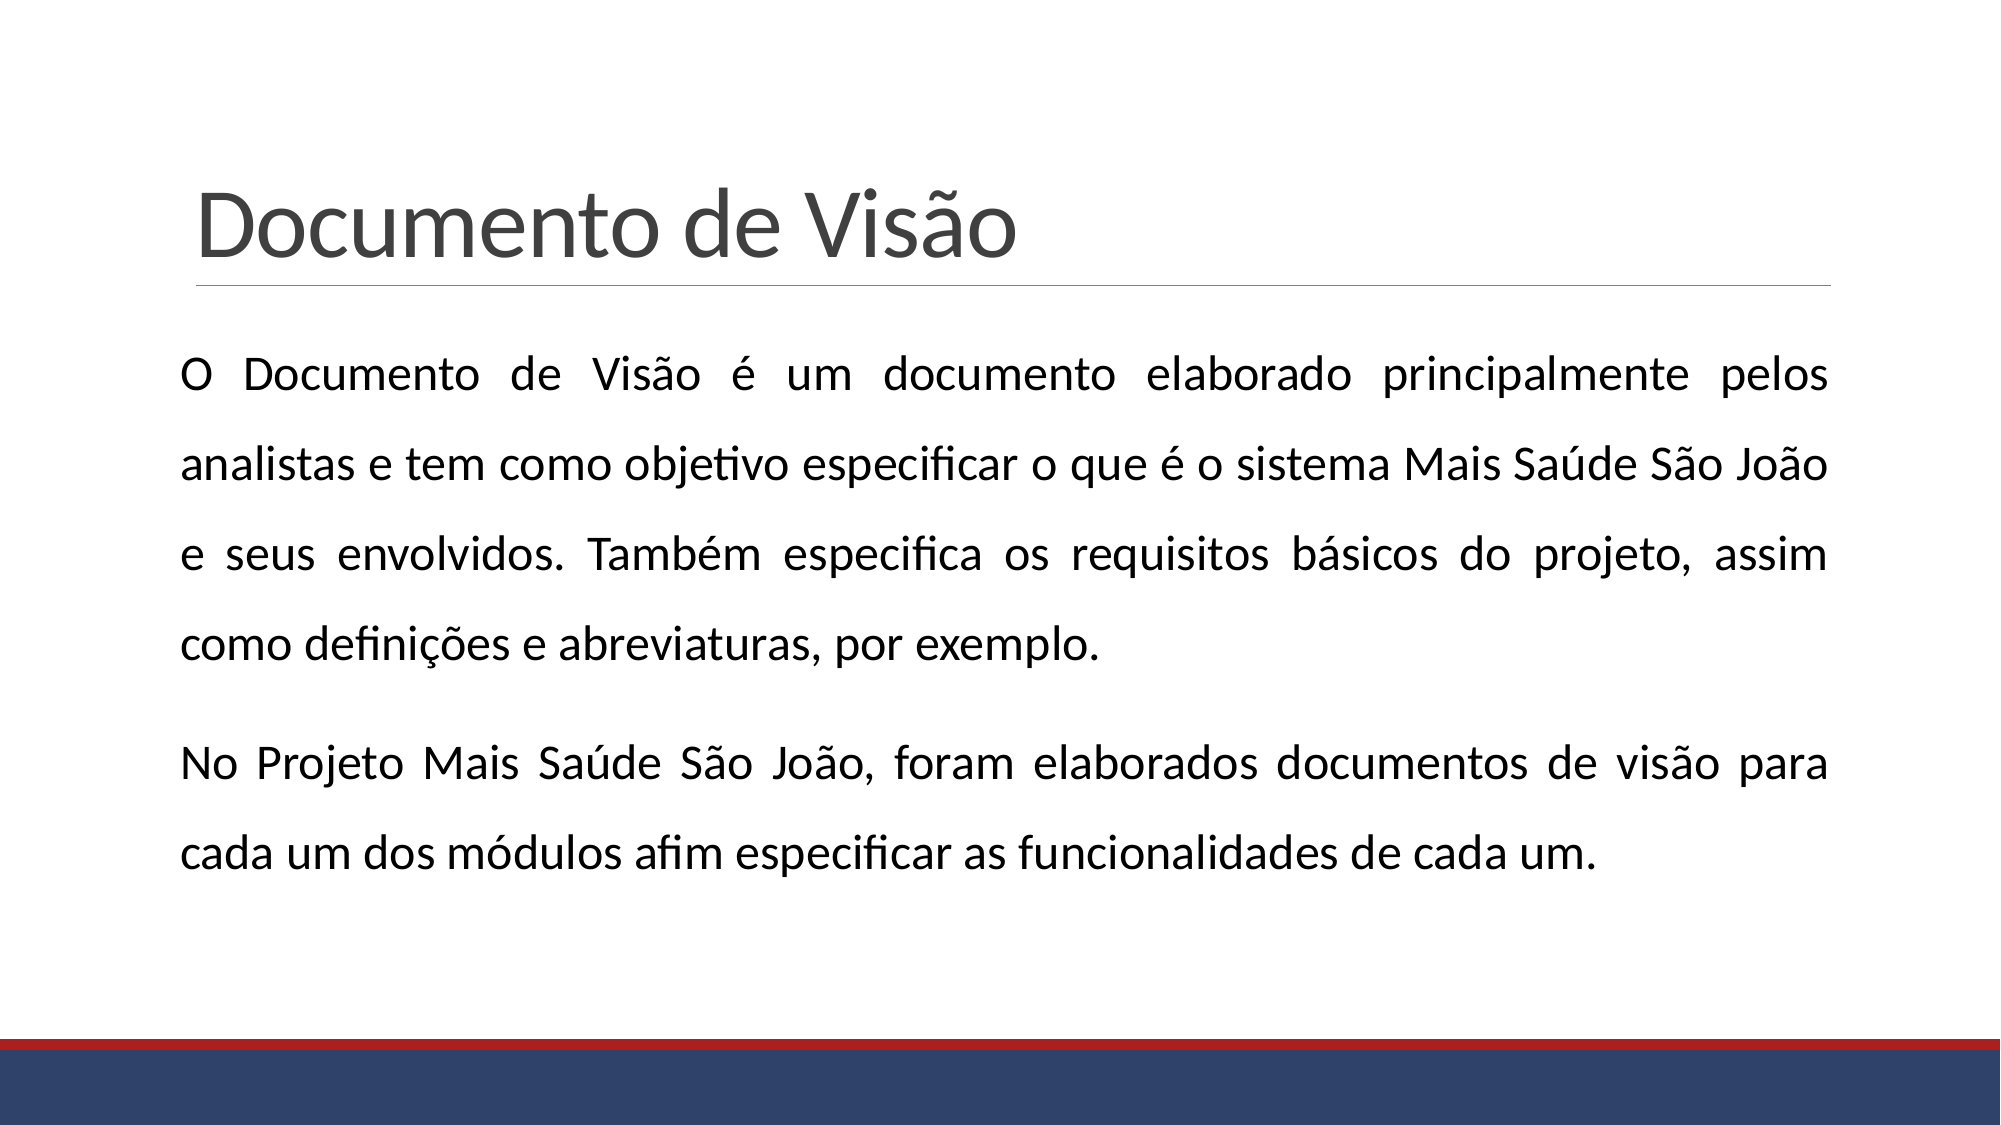

# Documento de Visão
O Documento de Visão é um documento elaborado principalmente pelos analistas e tem como objetivo especificar o que é o sistema Mais Saúde São João e seus envolvidos. Também especifica os requisitos básicos do projeto, assim como definições e abreviaturas, por exemplo.
No Projeto Mais Saúde São João, foram elaborados documentos de visão para cada um dos módulos afim especificar as funcionalidades de cada um.